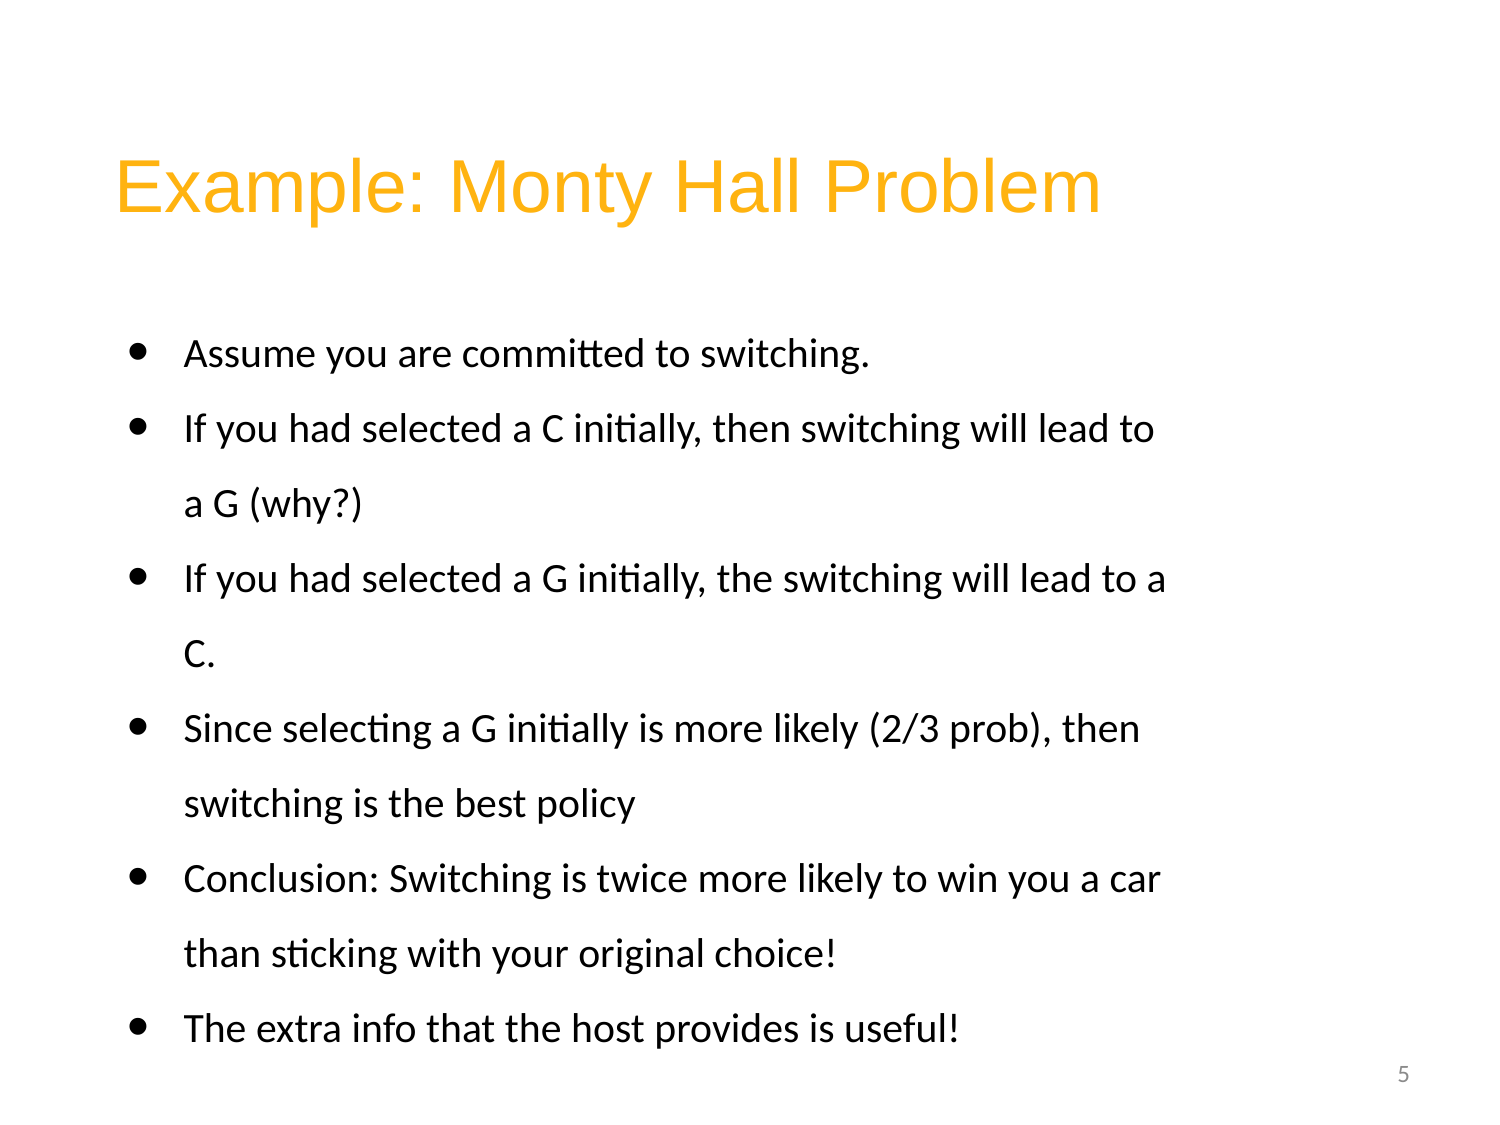

# Example: Monty Hall Problem
Assume you are committed to switching.
If you had selected a C initially, then switching will lead to a G (why?)
If you had selected a G initially, the switching will lead to a C.
Since selecting a G initially is more likely (2/3 prob), then switching is the best policy
Conclusion: Switching is twice more likely to win you a car than sticking with your original choice!
The extra info that the host provides is useful!
5